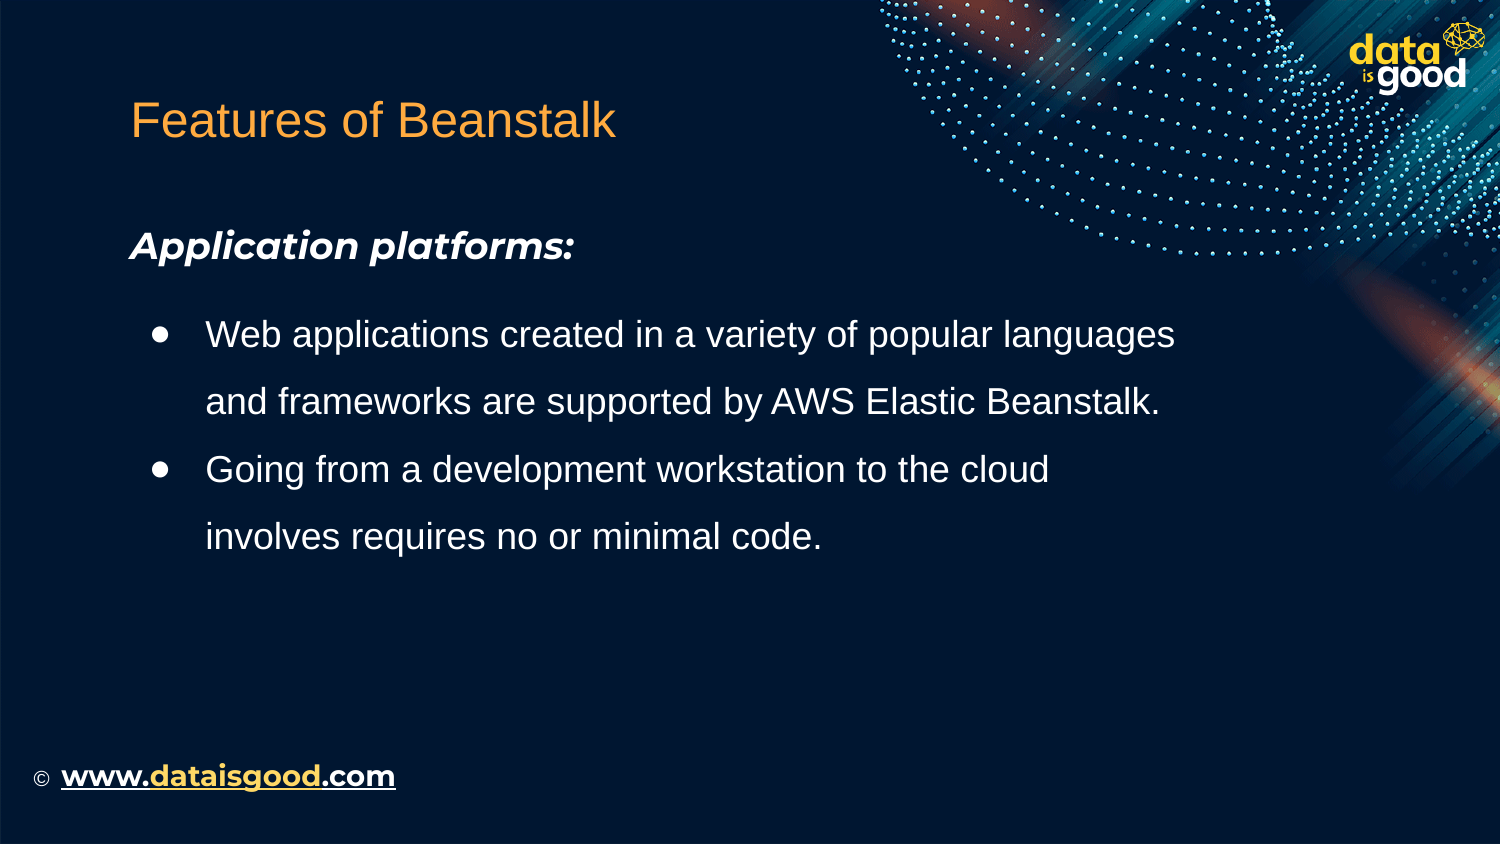

# Features of Beanstalk
Application platforms:
Web applications created in a variety of popular languages and frameworks are supported by AWS Elastic Beanstalk.
Going from a development workstation to the cloud involves requires no or minimal code.